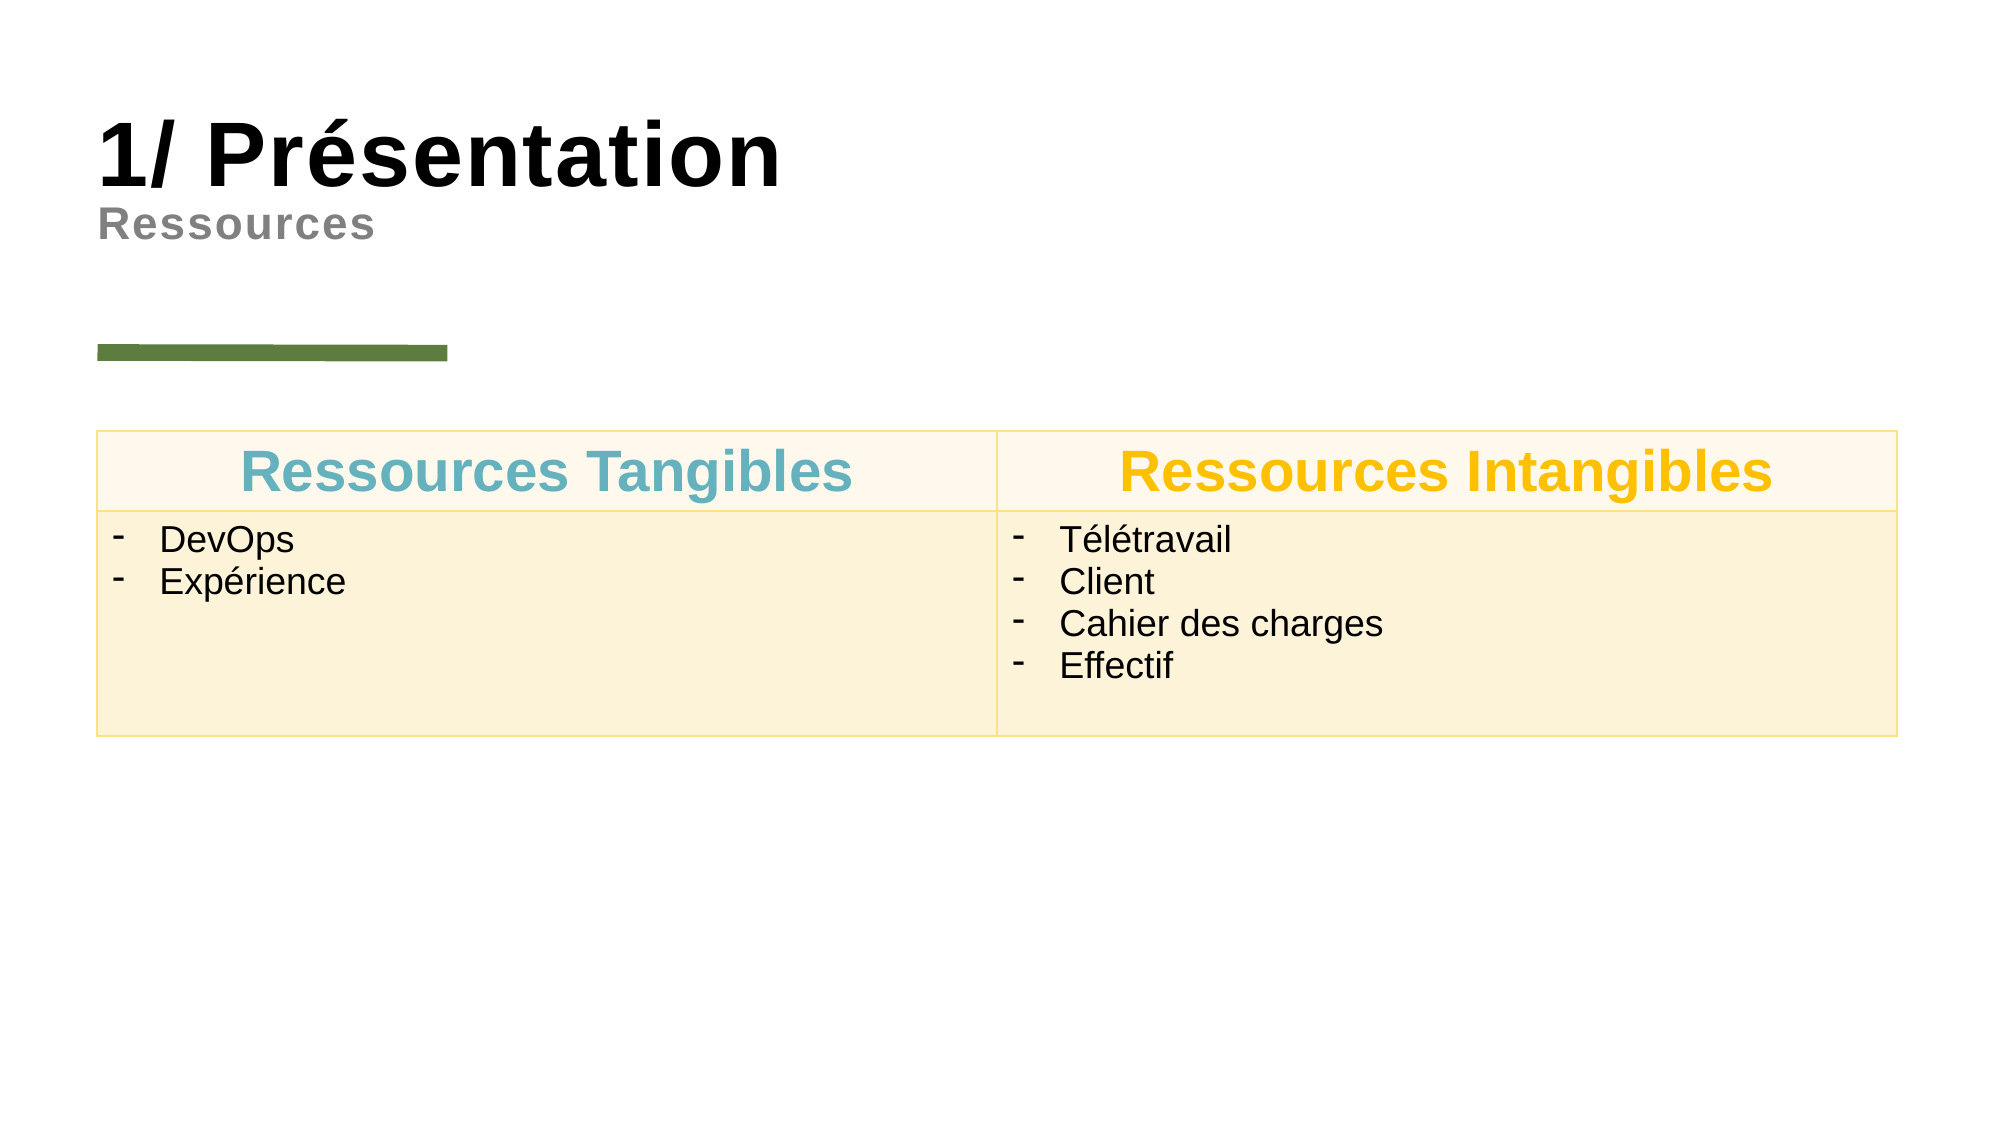

# 1/ Présentation Ressources
| Ressources Tangibles | Ressources Intangibles |
| --- | --- |
| DevOps Expérience | Télétravail Client Cahier des charges Effectif |